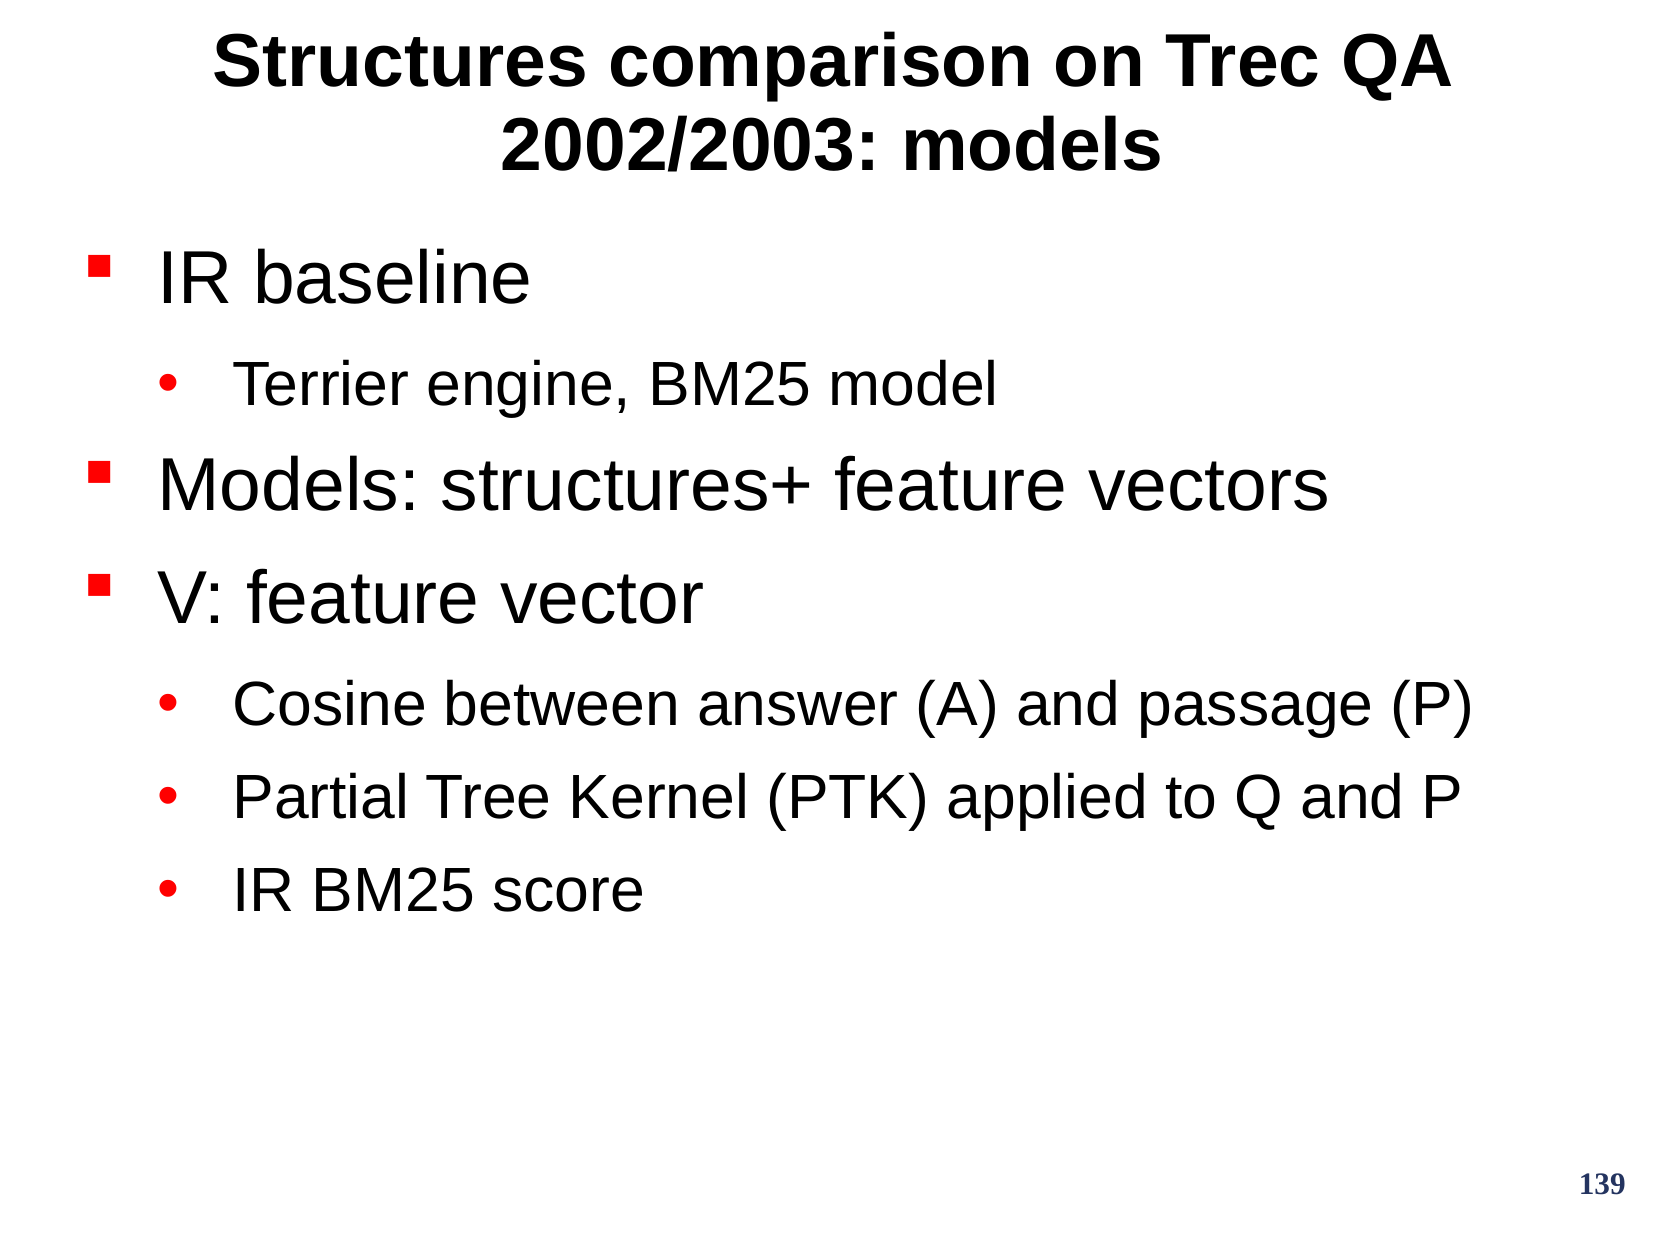

# Structures comparison on Trec QA 2002/2003: models
IR baseline
Terrier engine, BM25 model
Models: structures+ feature vectors
V: feature vector
Cosine between answer (A) and passage (P)
Partial Tree Kernel (PTK) applied to Q and P
IR BM25 score
139